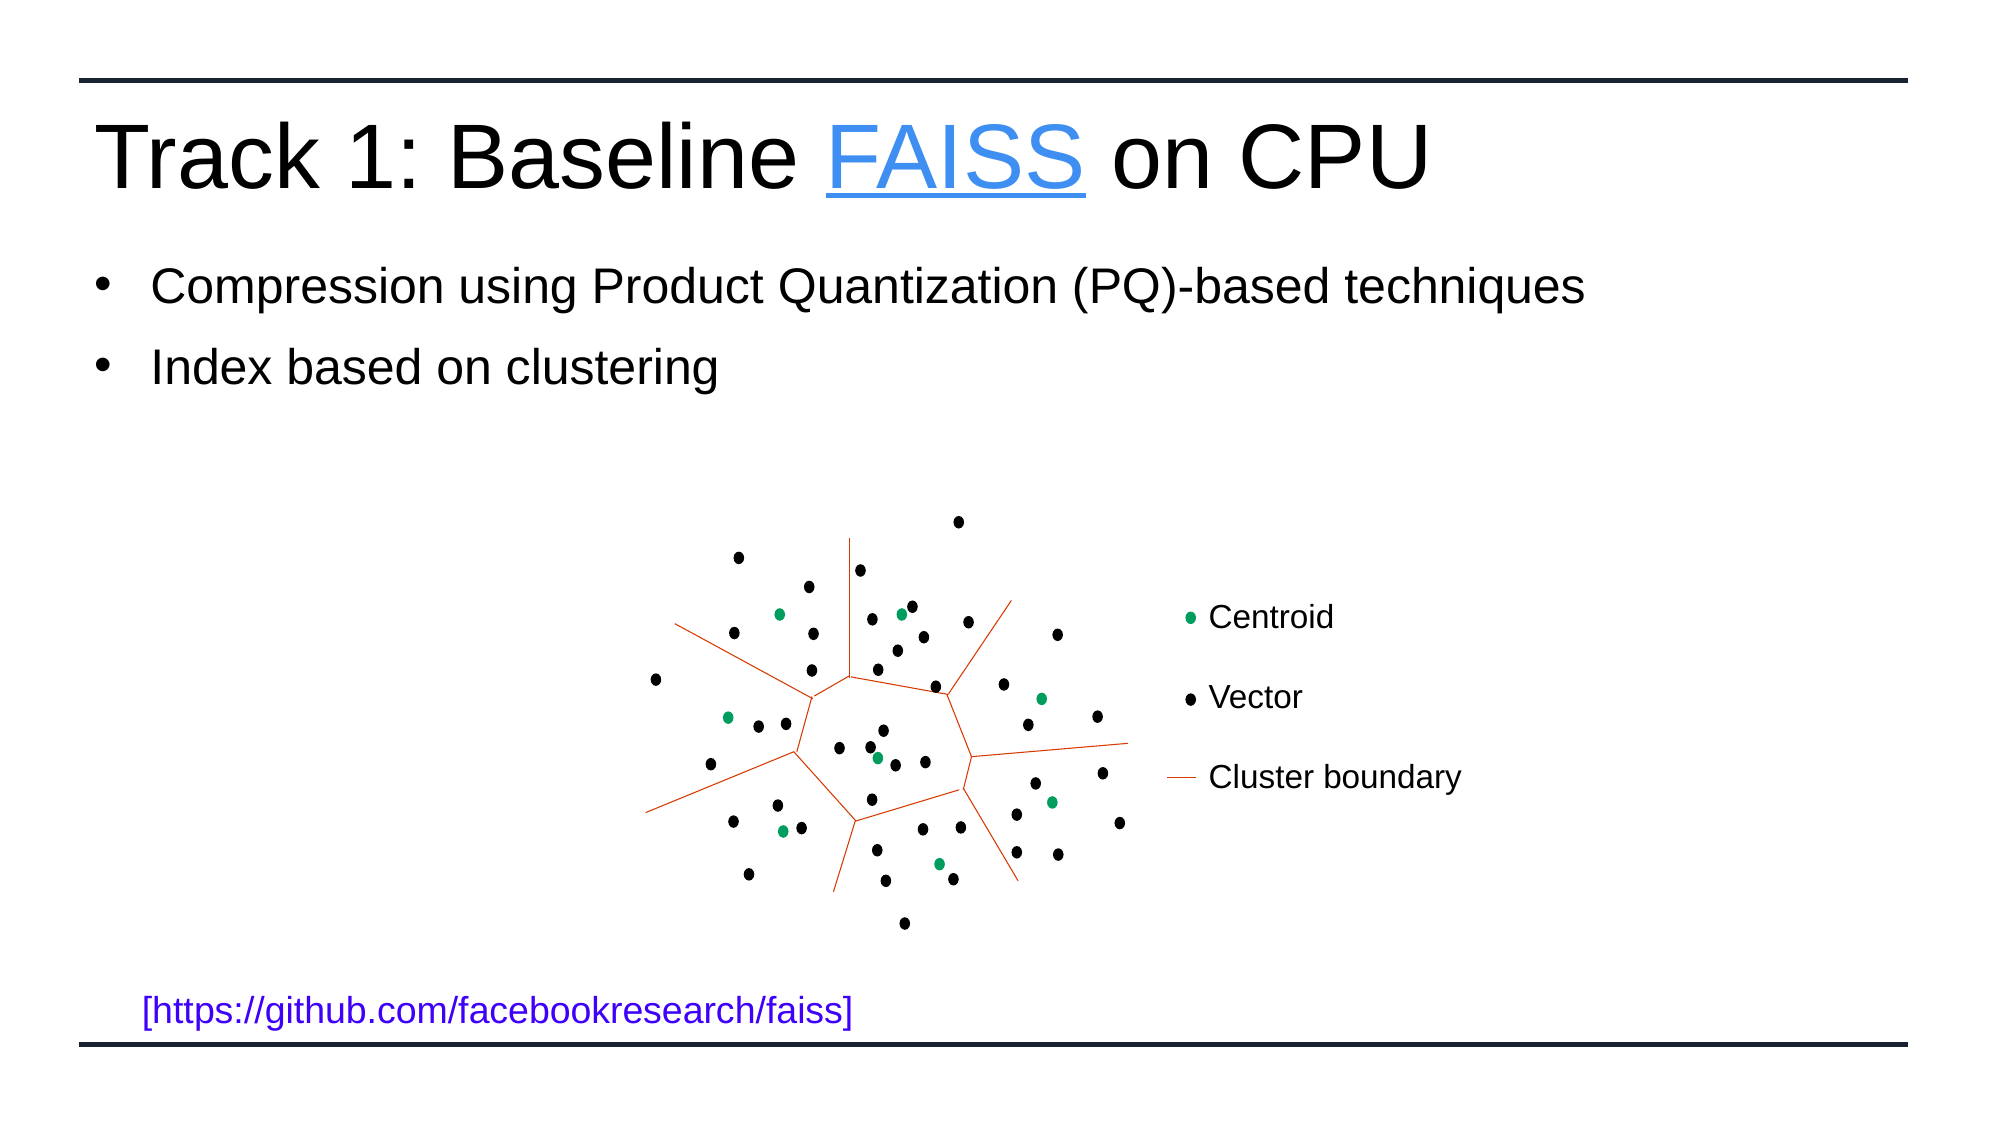

# Track 1: Baseline FAISS on CPU
Compression using Product Quantization (PQ)-based techniques
Index based on clustering

Centroid

Vector

Cluster boundary

[https://github.com/facebookresearch/faiss]